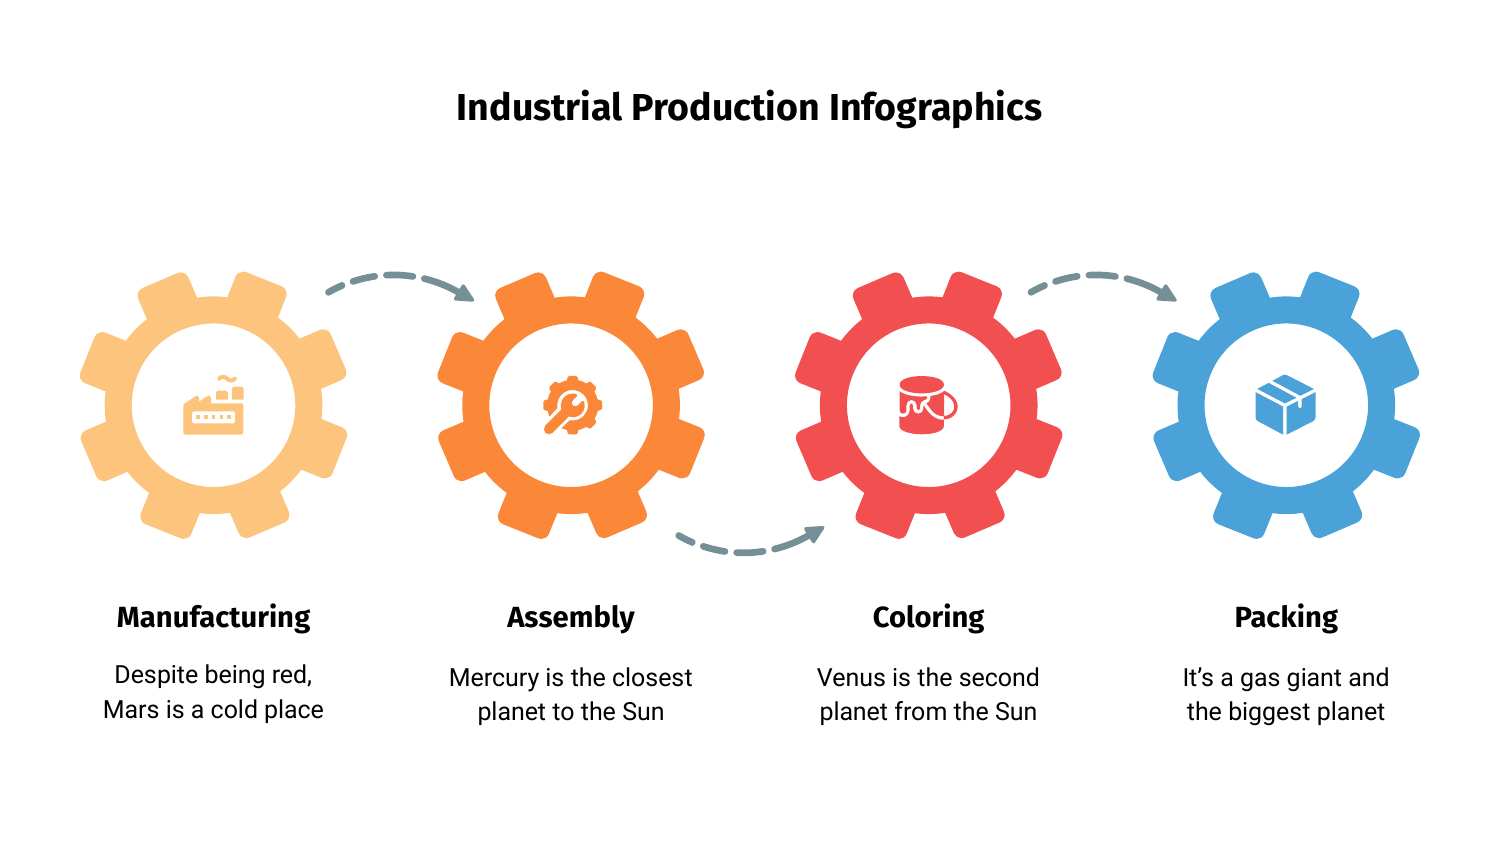

# Industrial Production Infographics

Manufacturing
Assembly
Coloring
Packing
Despite being red, Mars is a cold place
Mercury is the closest planet to the Sun
Venus is the second planet from the Sun
It’s a gas giant and the biggest planet